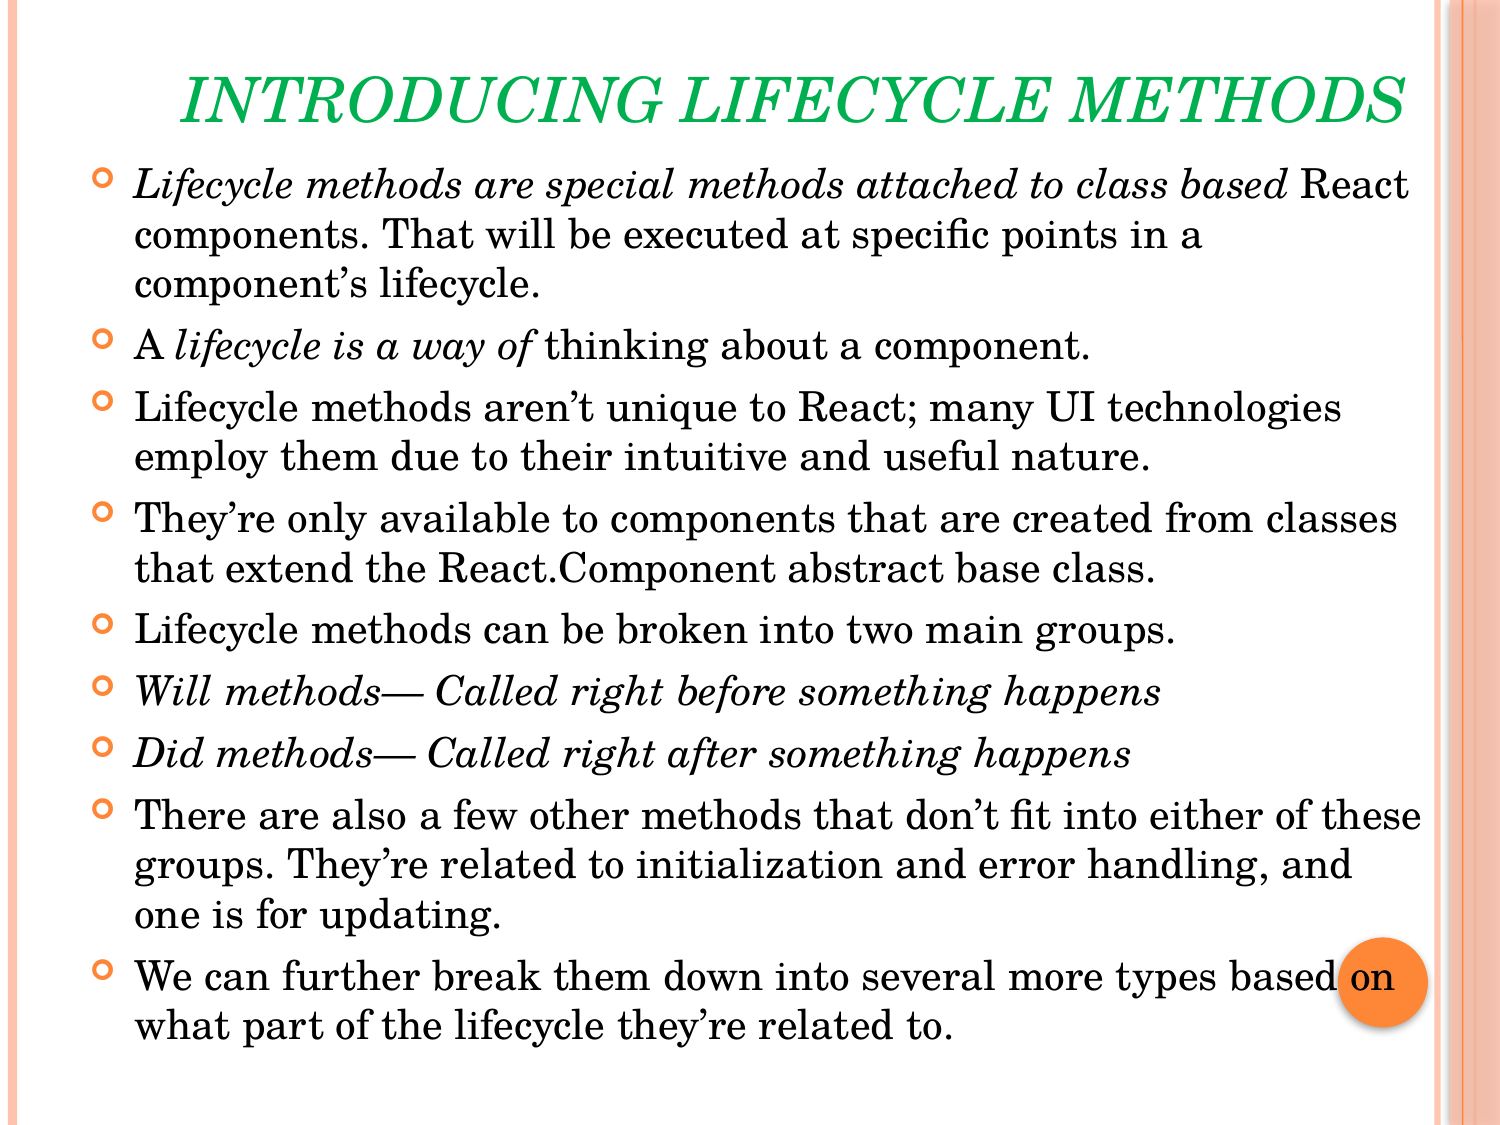

# Introducing lifecycle methods
Lifecycle methods are special methods attached to class based React components. That will be executed at specific points in a component’s lifecycle.
A lifecycle is a way of thinking about a component.
Lifecycle methods aren’t unique to React; many UI technologies employ them due to their intuitive and useful nature.
They’re only available to components that are created from classes that extend the React.Component abstract base class.
Lifecycle methods can be broken into two main groups.
Will methods— Called right before something happens
Did methods— Called right after something happens
There are also a few other methods that don’t fit into either of these groups. They’re related to initialization and error handling, and one is for updating.
We can further break them down into several more types based on what part of the lifecycle they’re related to.